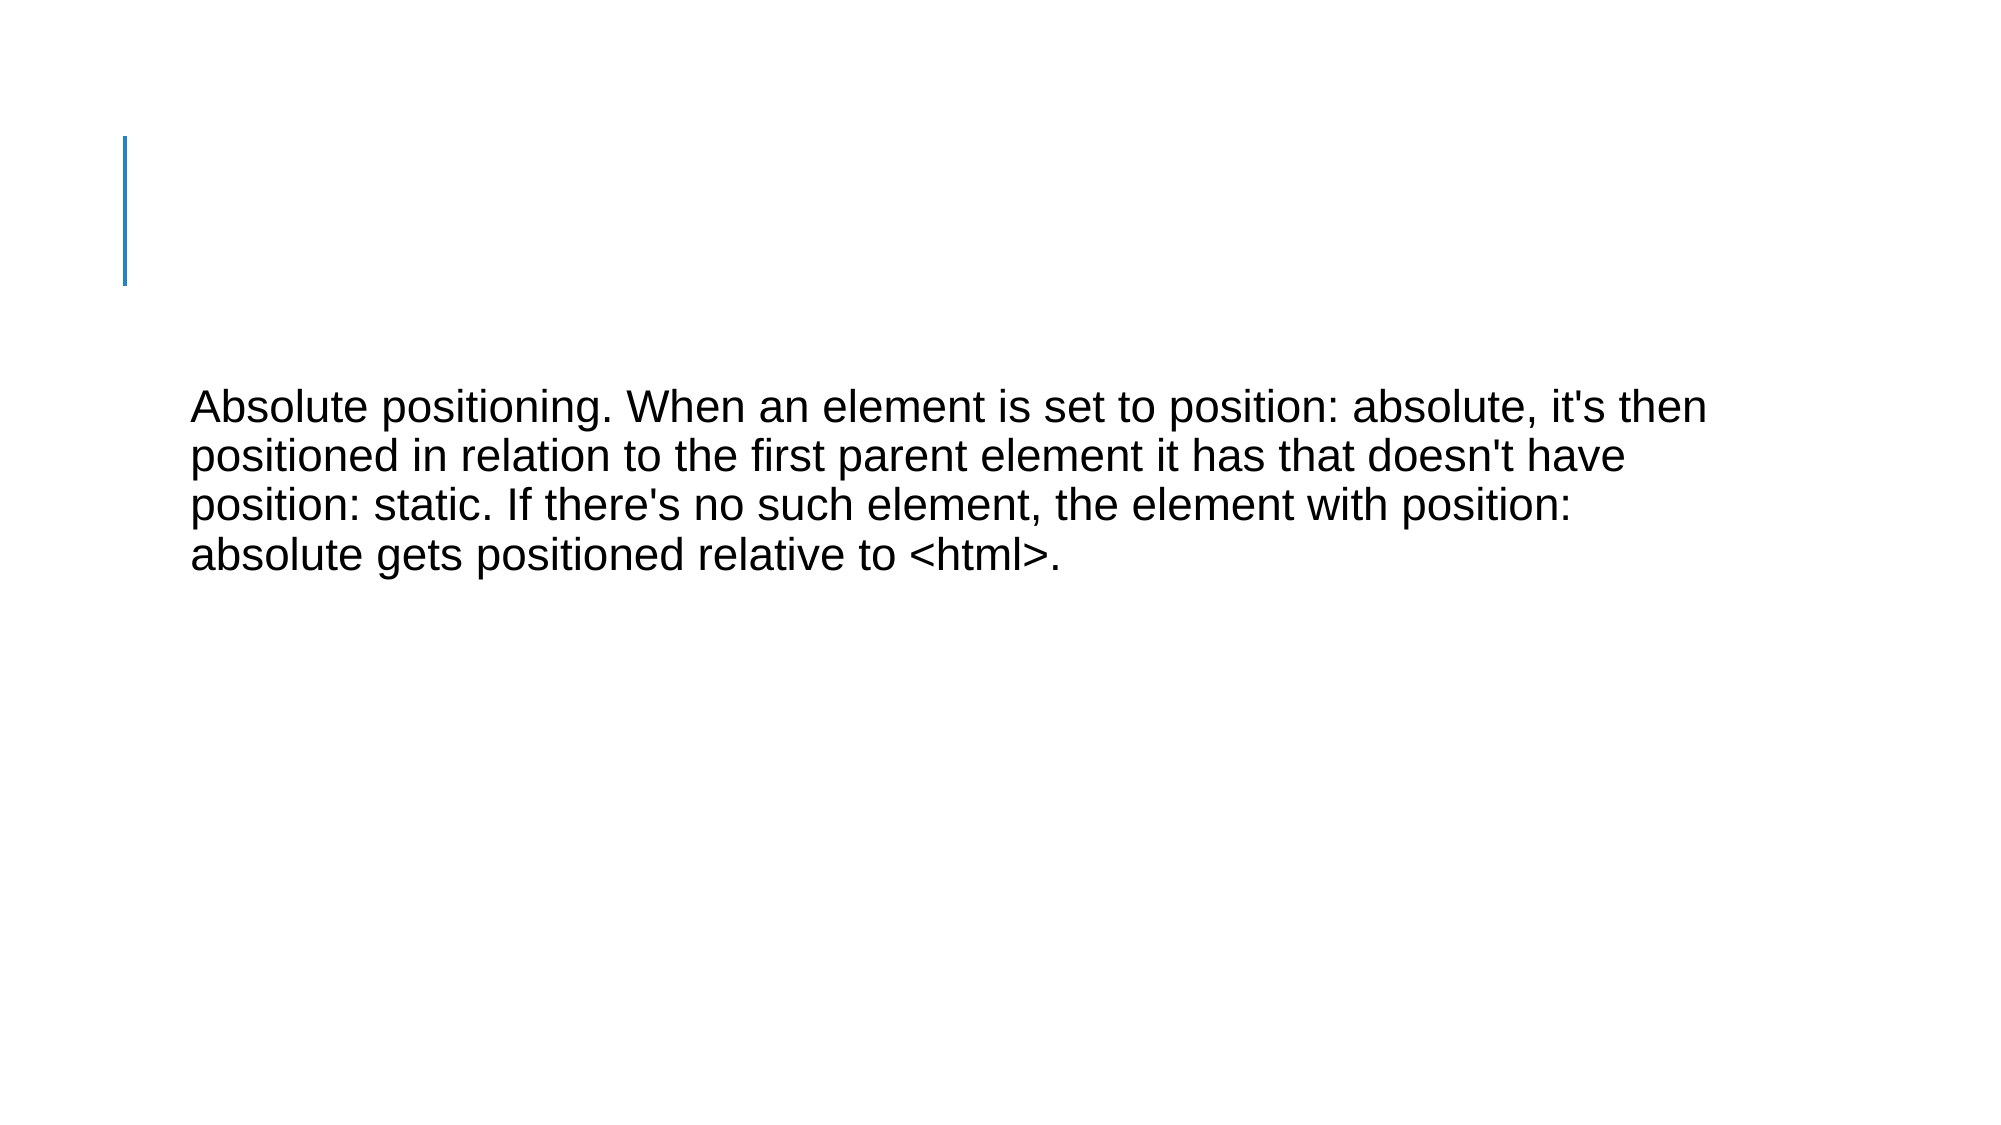

#
Absolute positioning. When an element is set to position: absolute, it's then positioned in relation to the first parent element it has that doesn't have position: static. If there's no such element, the element with position: absolute gets positioned relative to <html>.